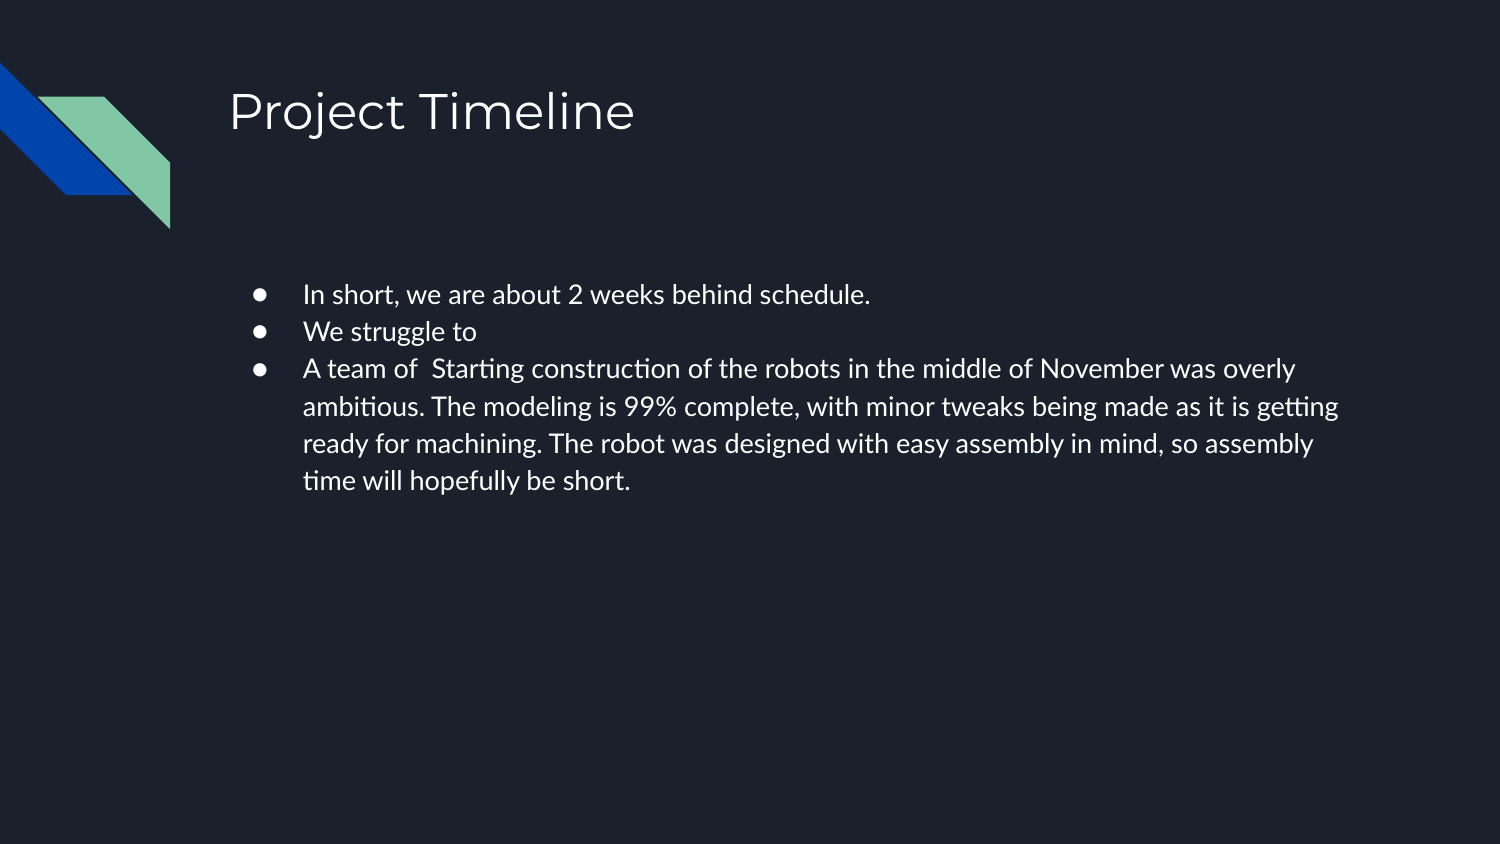

# Project Timeline
In short, we are about 2 weeks behind schedule.
We struggle to
A team of  Starting construction of the robots in the middle of November was overly ambitious. The modeling is 99% complete, with minor tweaks being made as it is getting ready for machining. The robot was designed with easy assembly in mind, so assembly time will hopefully be short.